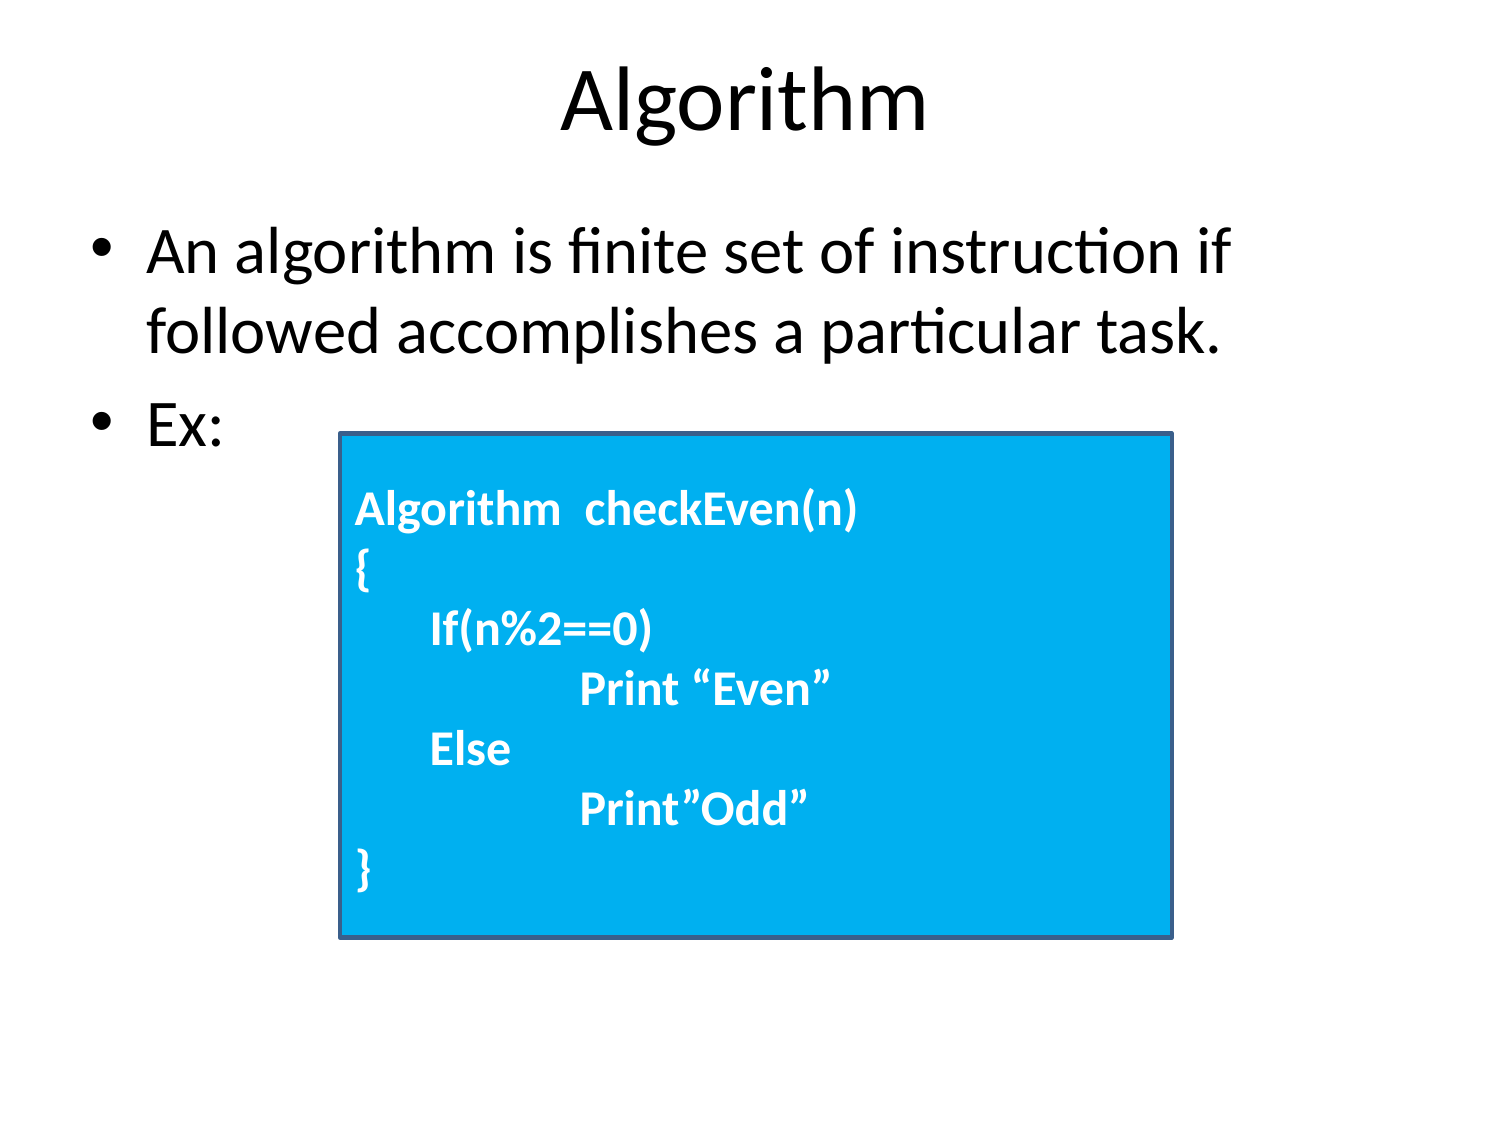

# Algorithm
An algorithm is finite set of instruction if followed accomplishes a particular task.
Ex:

Algorithm  checkEven(n)
{
If(n%2==0)
	Print “Even”
Else
	Print”Odd”
}